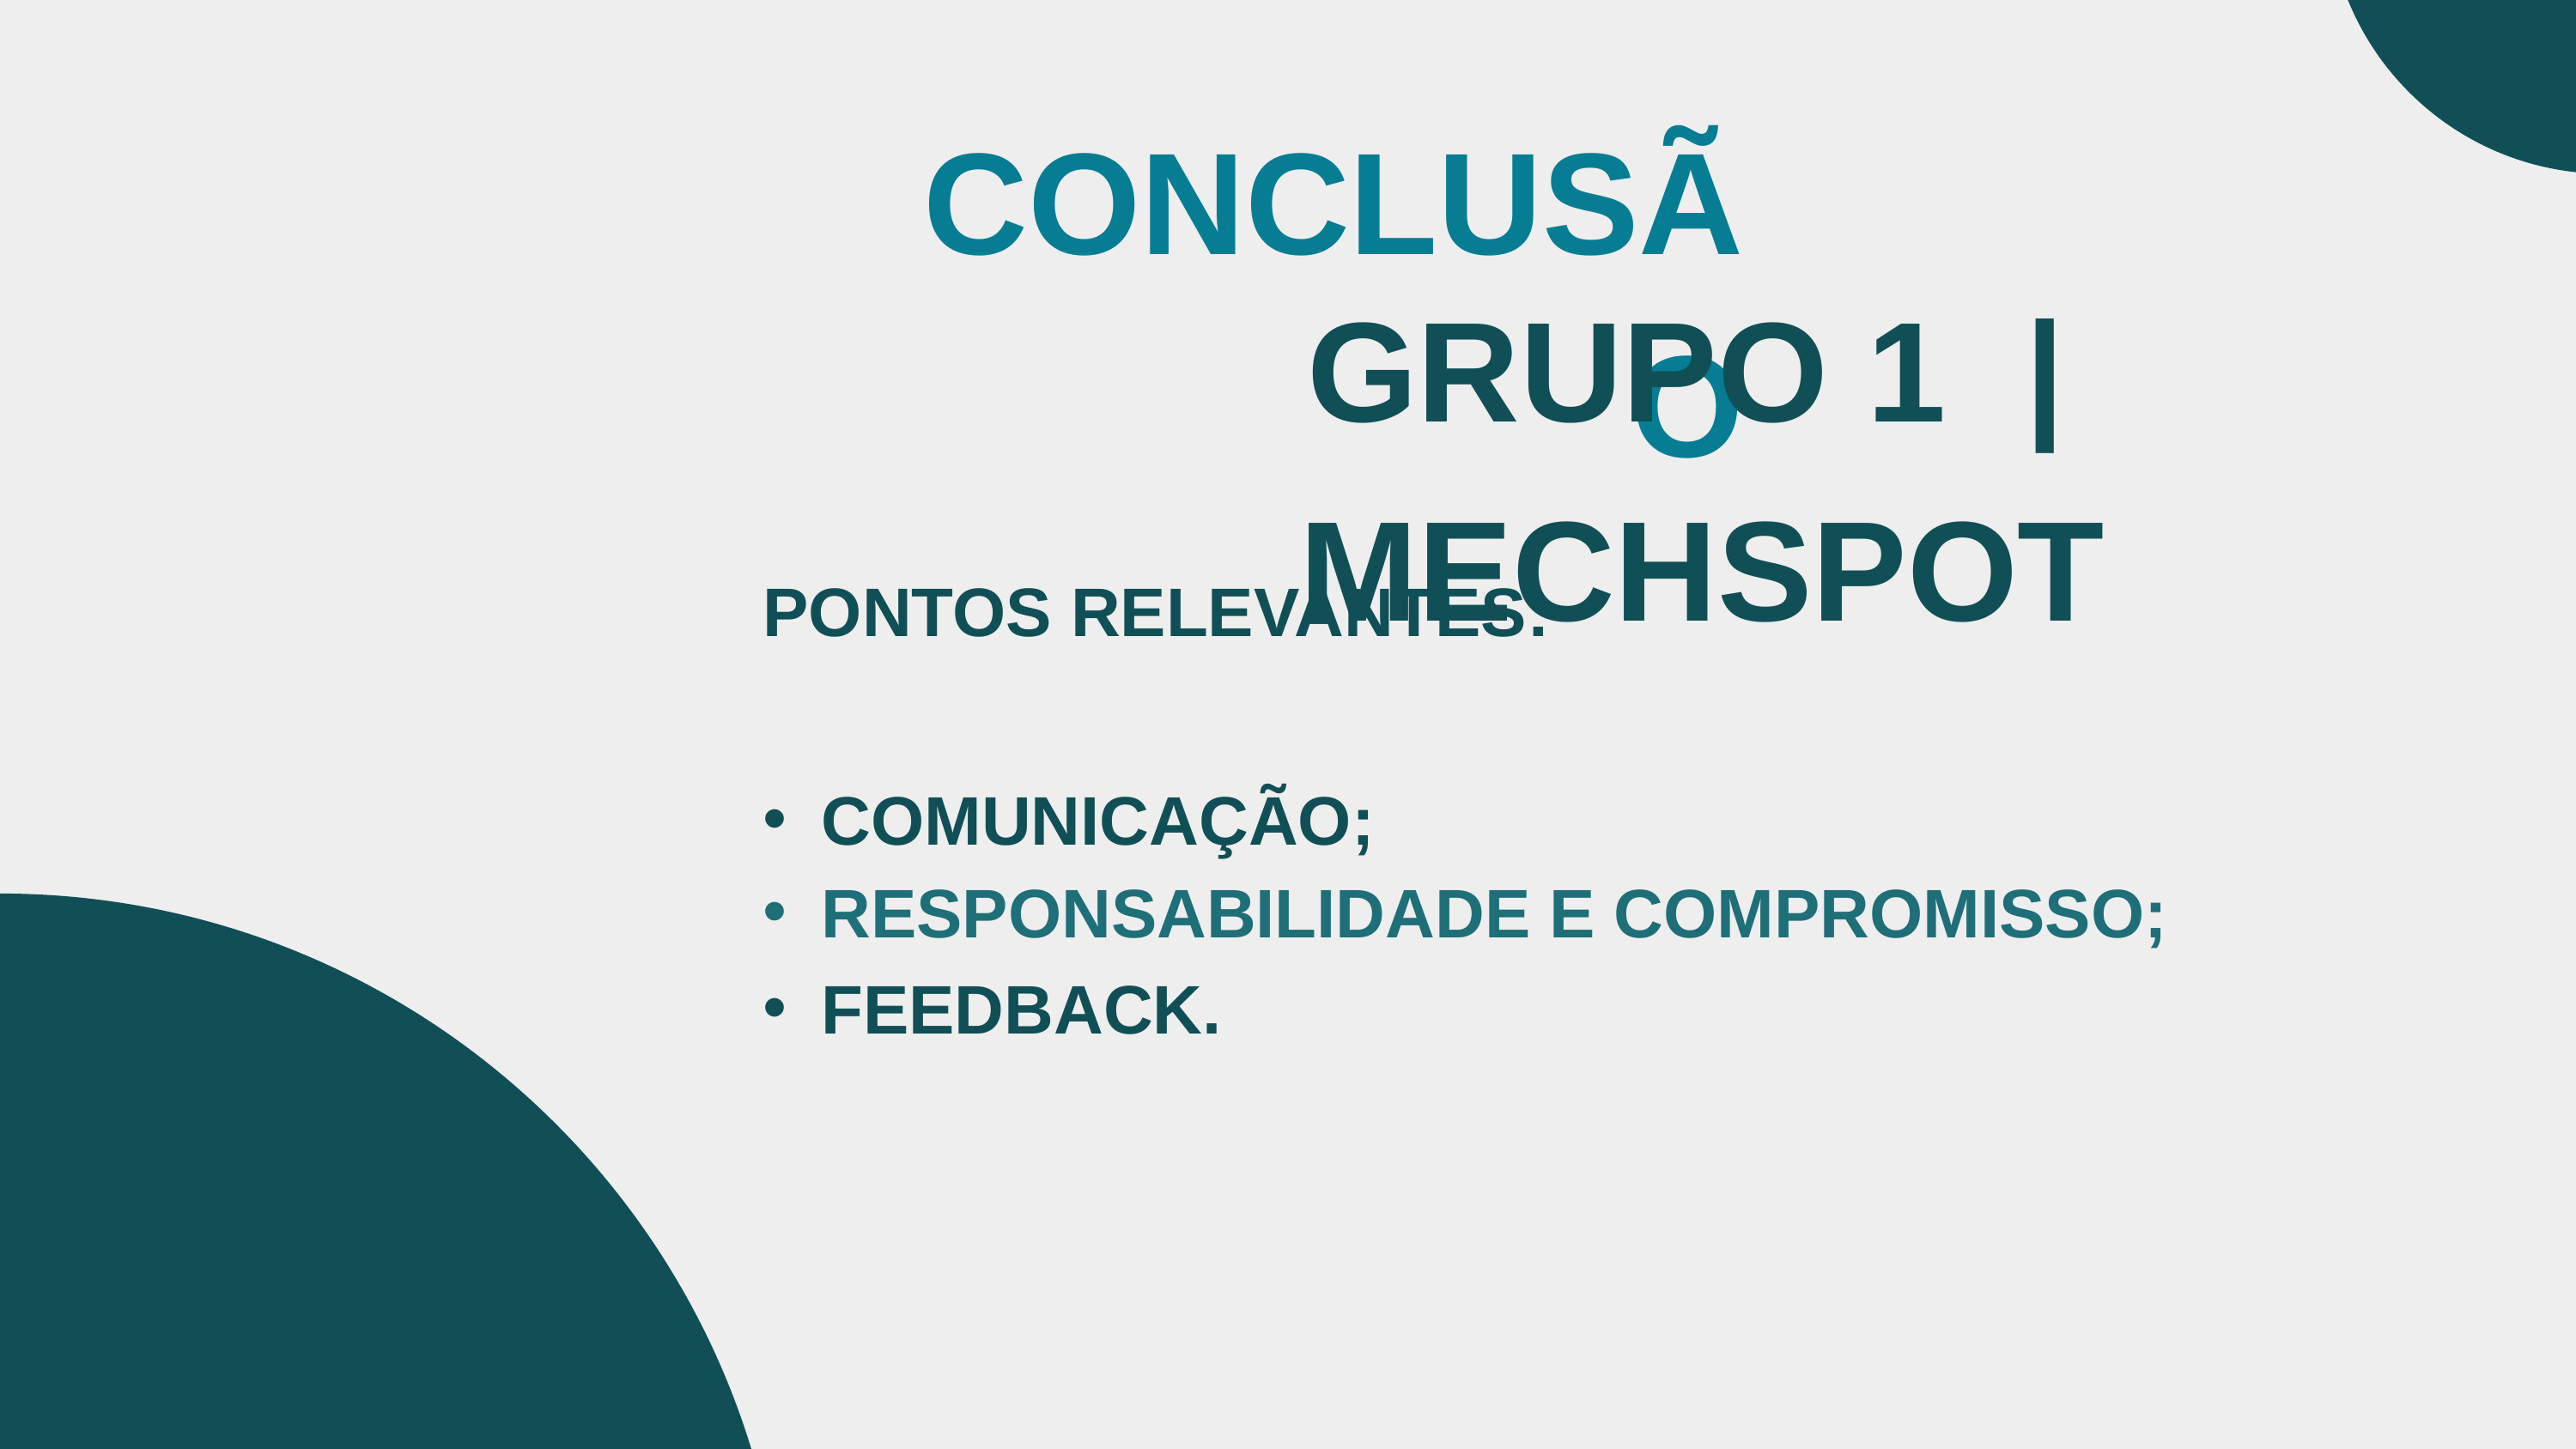

CONCLUSÃO
GRUPO 1  |  MECHSPOT
PONTOS RELEVANTES:
COMUNICAÇÃO;
RESPONSABILIDADE E COMPROMISSO;
FEEDBACK.